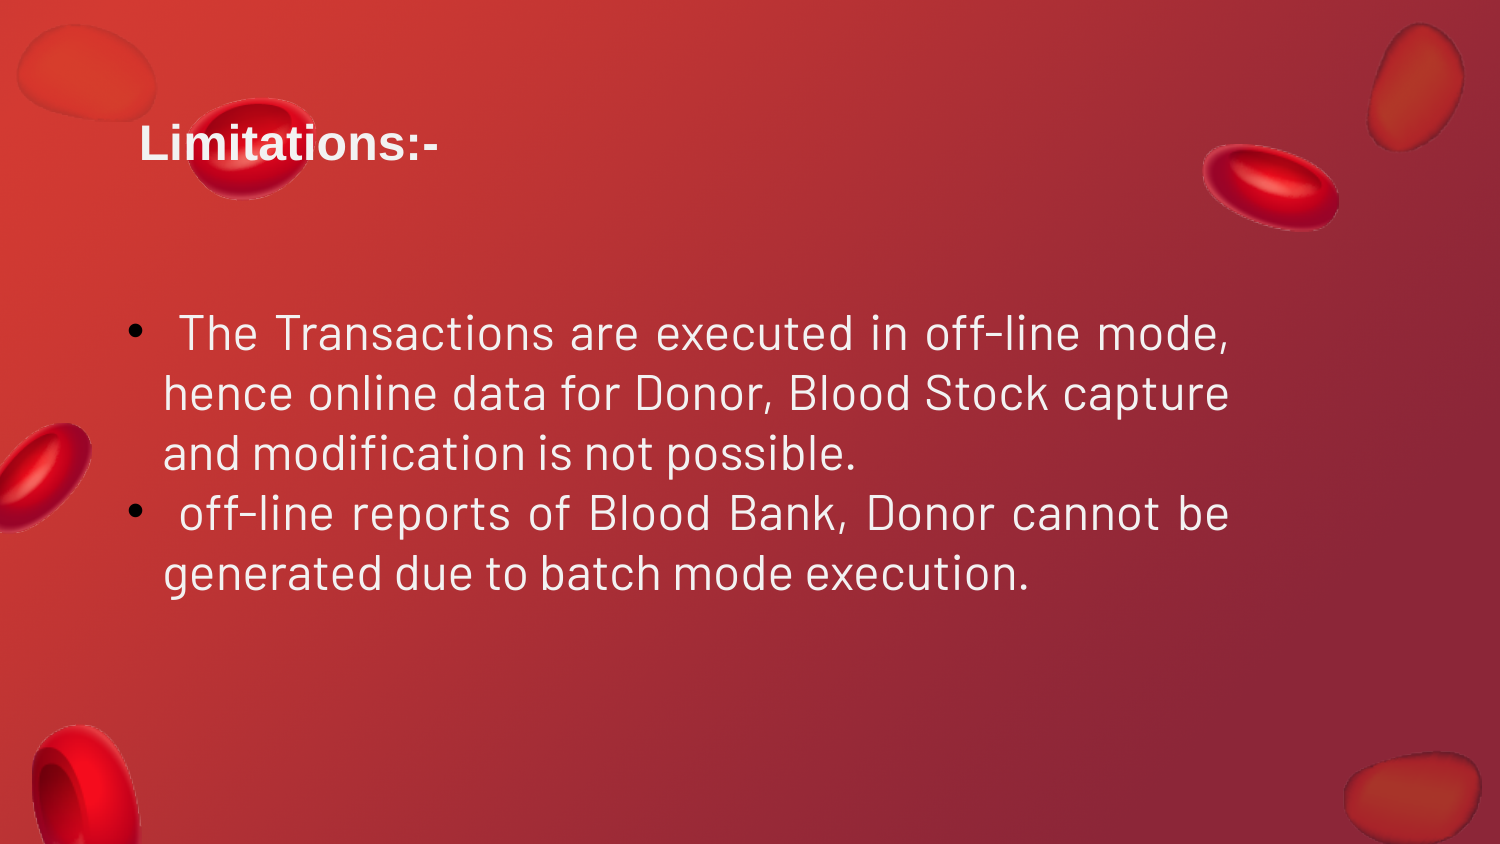

Limitations:-

 The Transactions are executed in off-line mode, hence online data for Donor, Blood Stock capture and modification is not possible.
 off-line reports of Blood Bank, Donor cannot be generated due to batch mode execution.